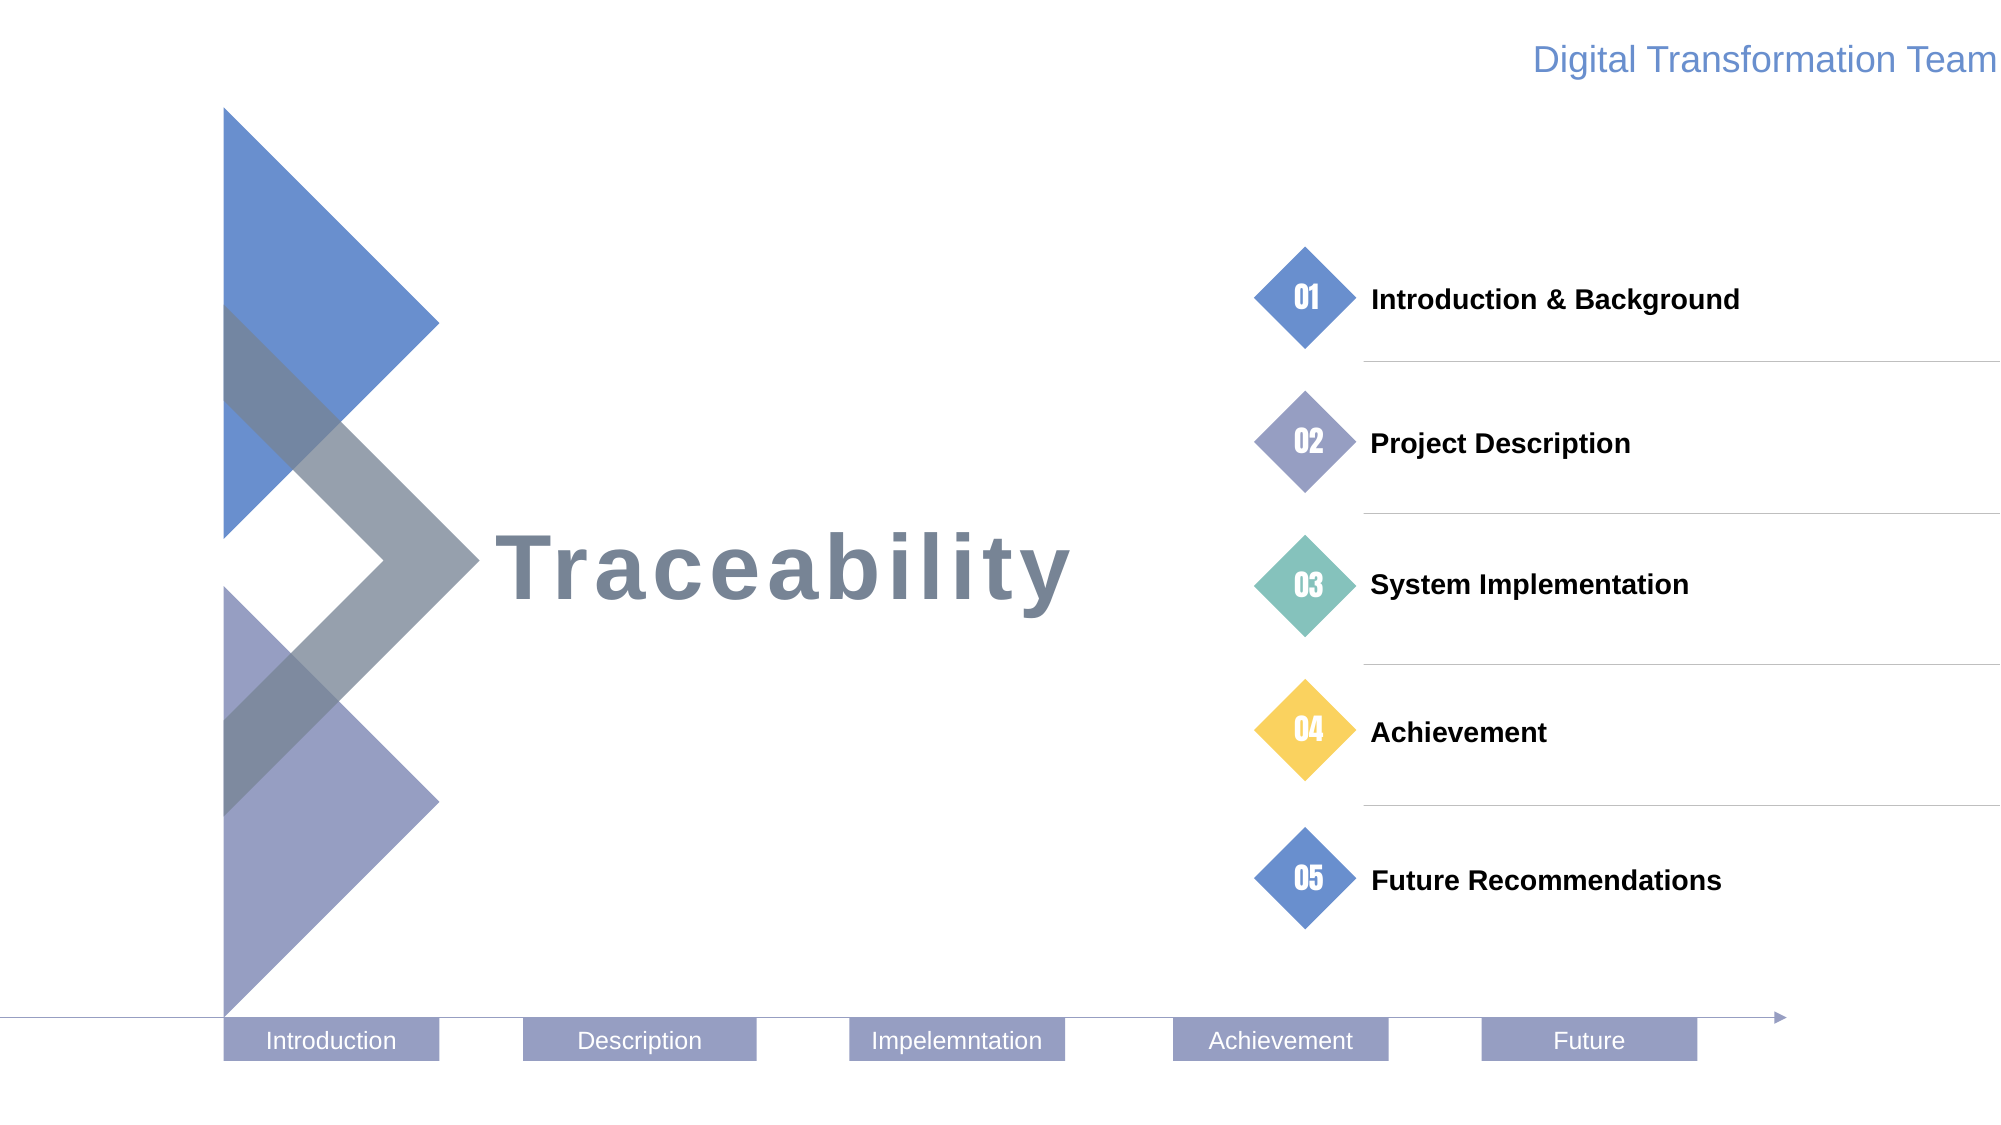

Digital Transformation Team

01
Introduction & Background
02
Project Description
Traceability
03
System Implementation
04
Achievement
05
Future Recommendations
Achievement
Future
Introduction
Description
Impelemntation